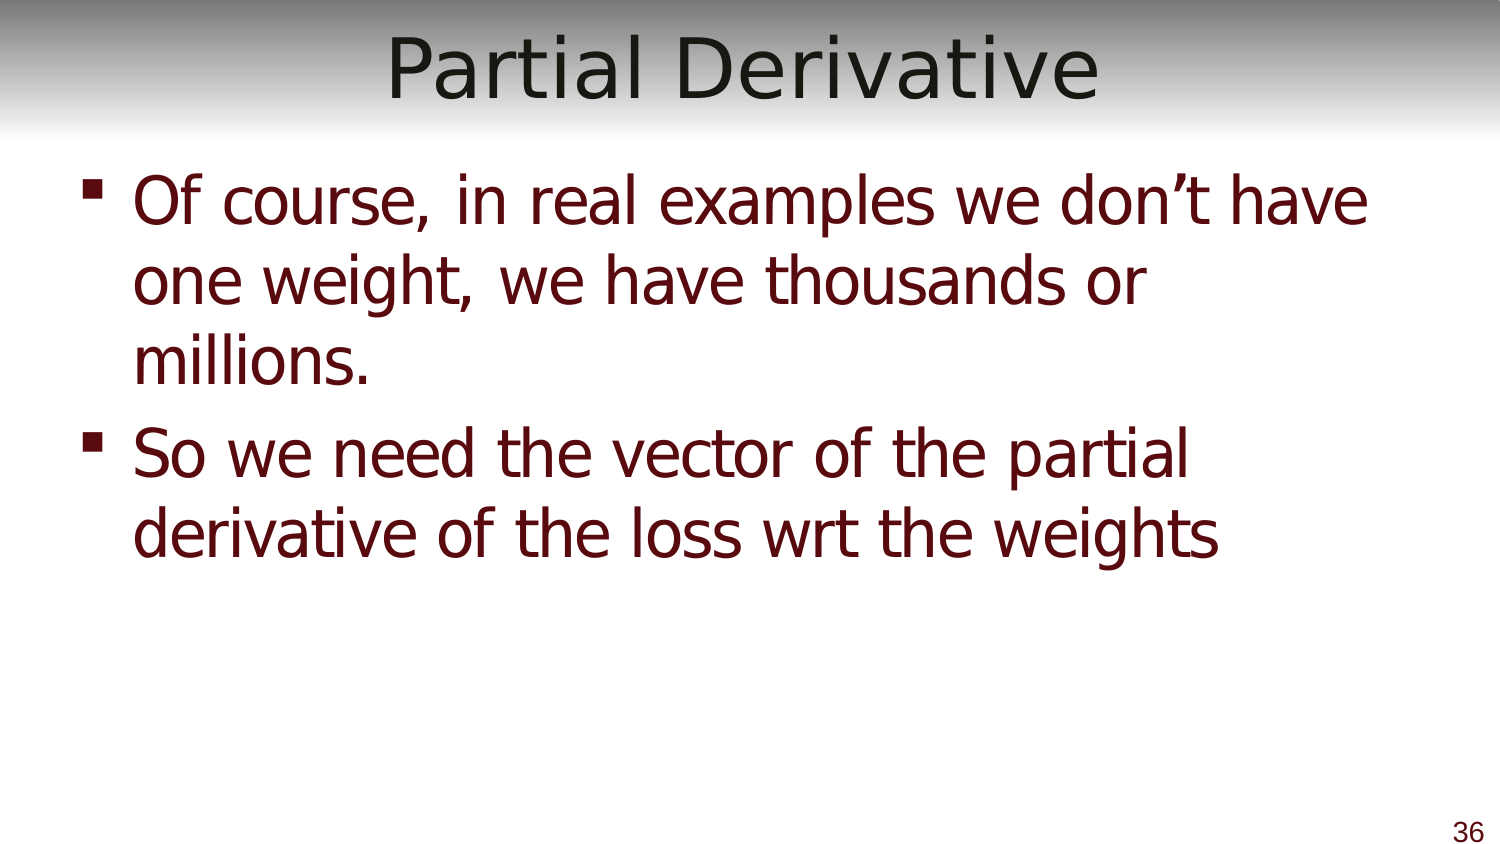

# Partial Derivative
Of course, in real examples we don’t have one weight, we have thousands or millions.
So we need the vector of the partial derivative of the loss wrt the weights
36